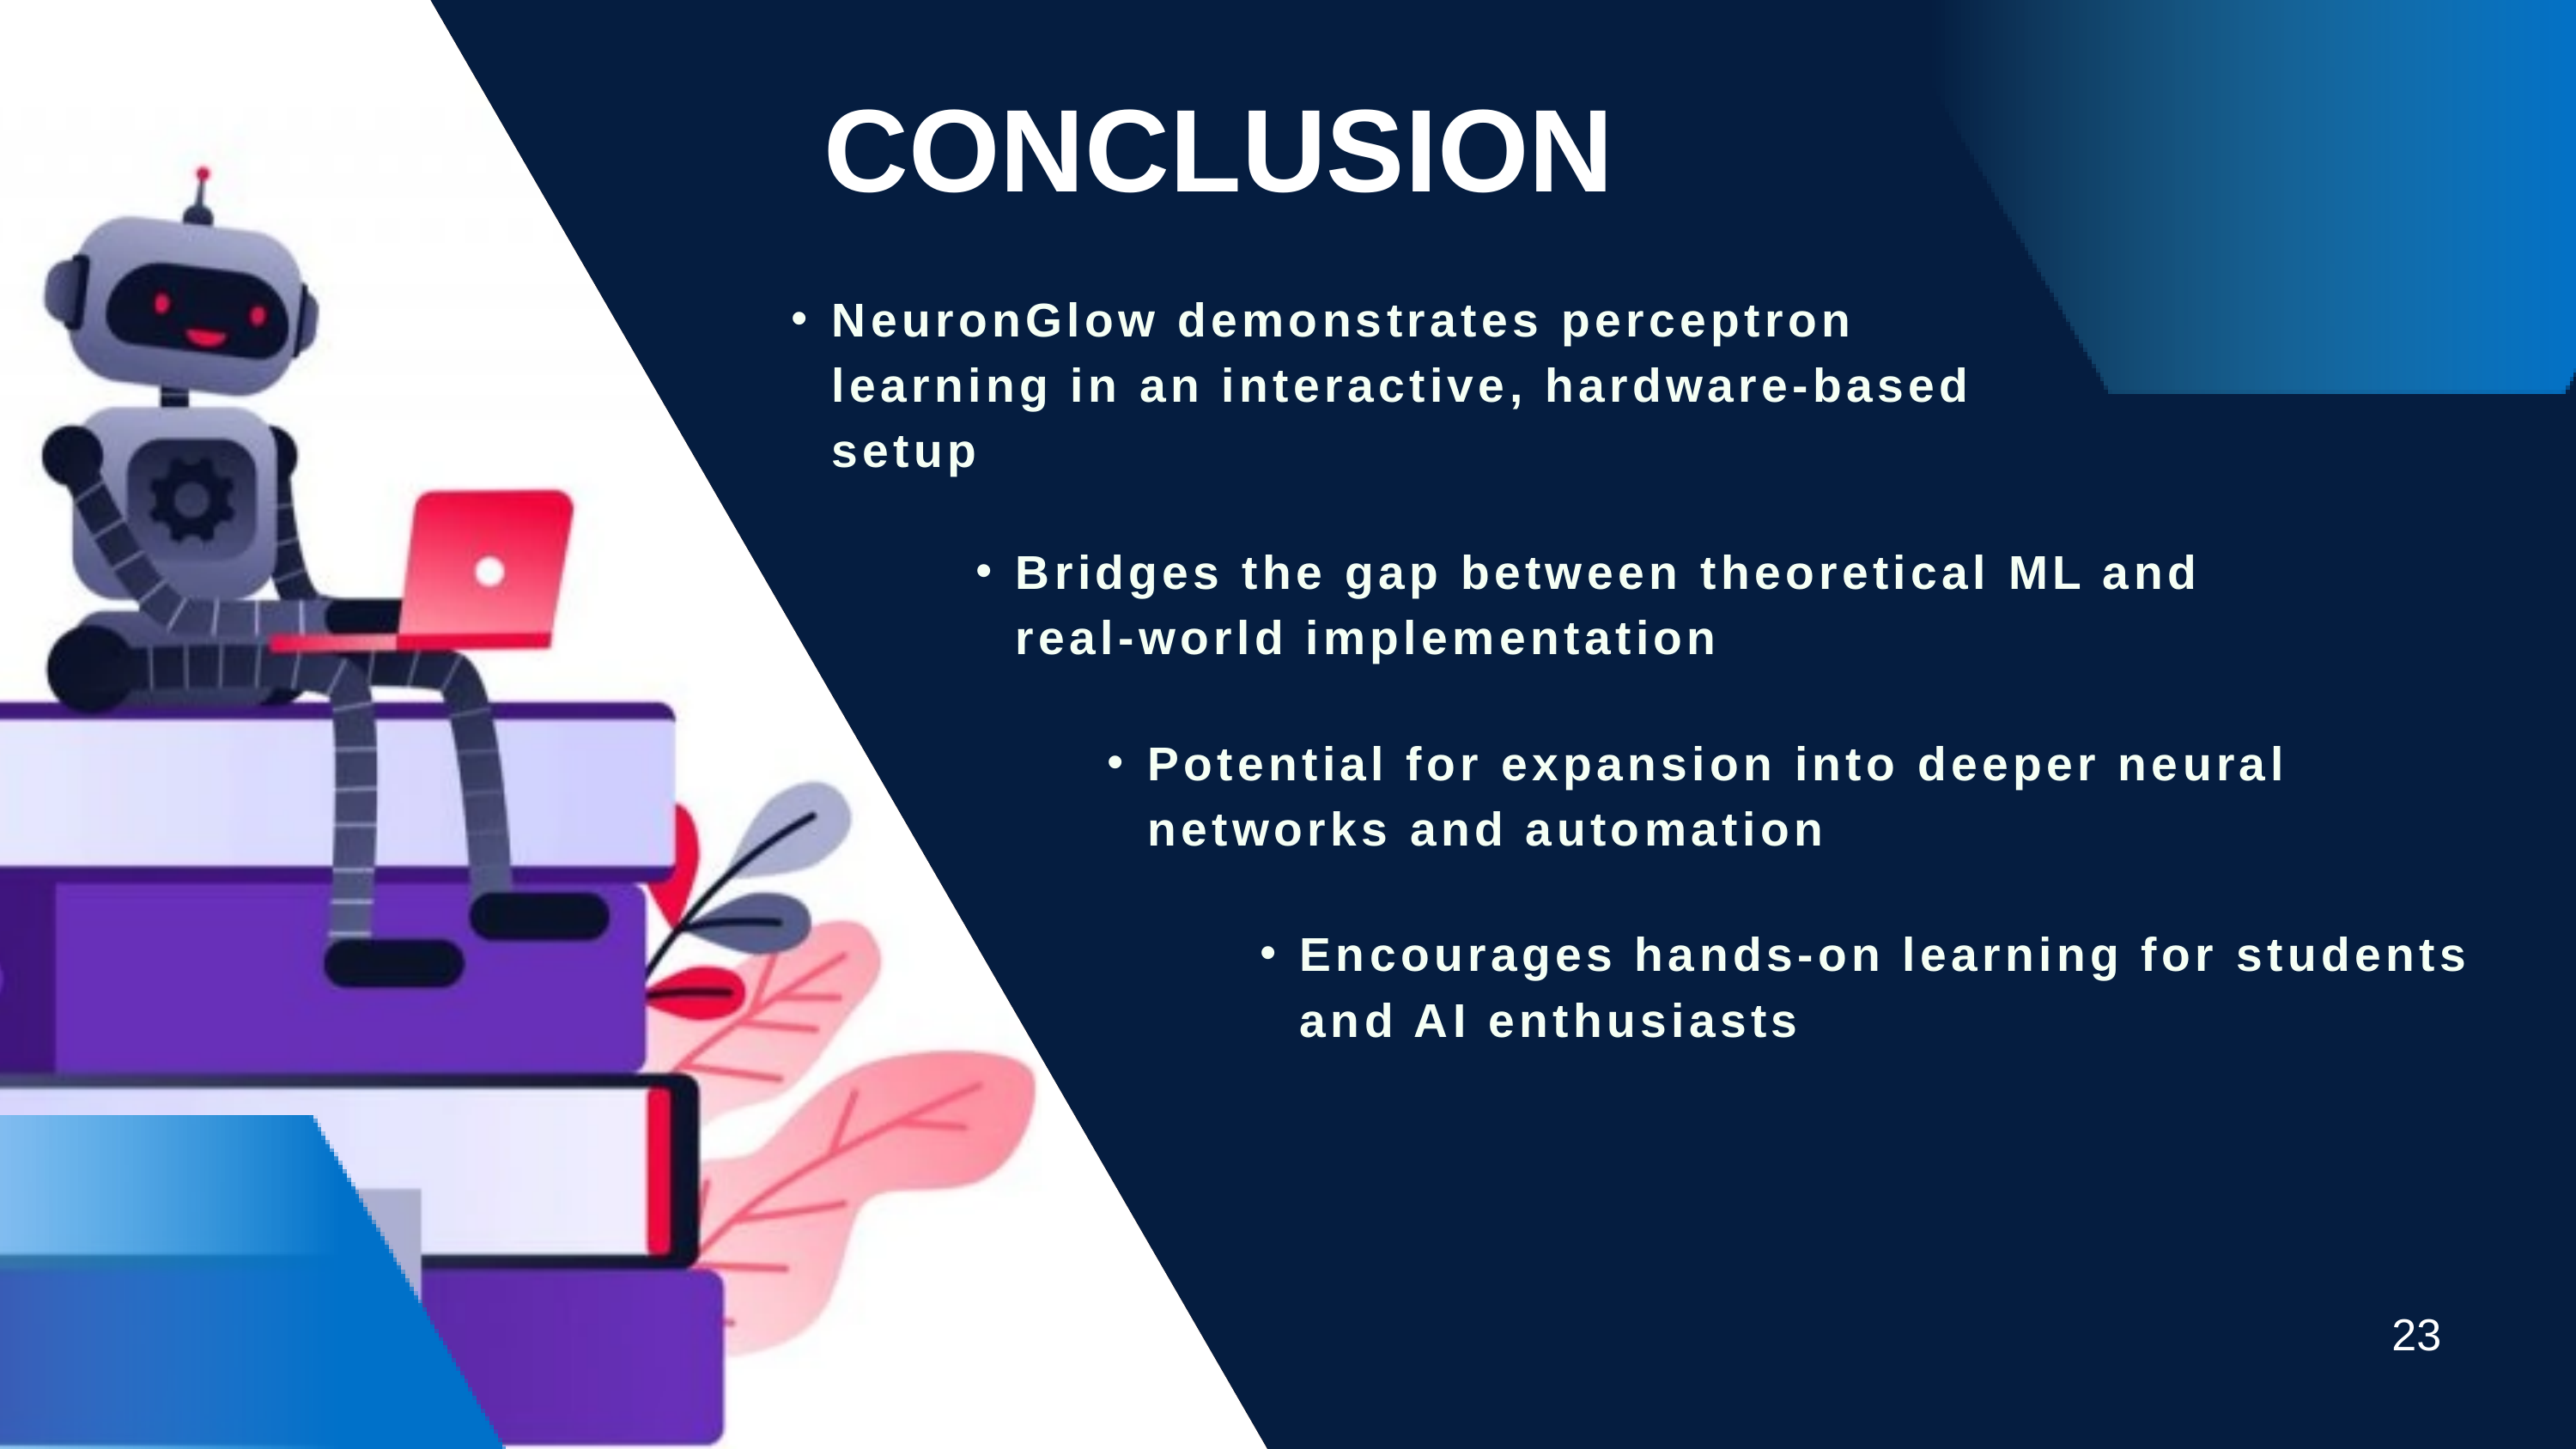

CONCLUSION
NeuronGlow demonstrates perceptron learning in an interactive, hardware-based setup

Bridges the gap between theoretical ML and real-world implementation
Potential for expansion into deeper neural networks and automation
Encourages hands-on learning for students and AI enthusiasts

23